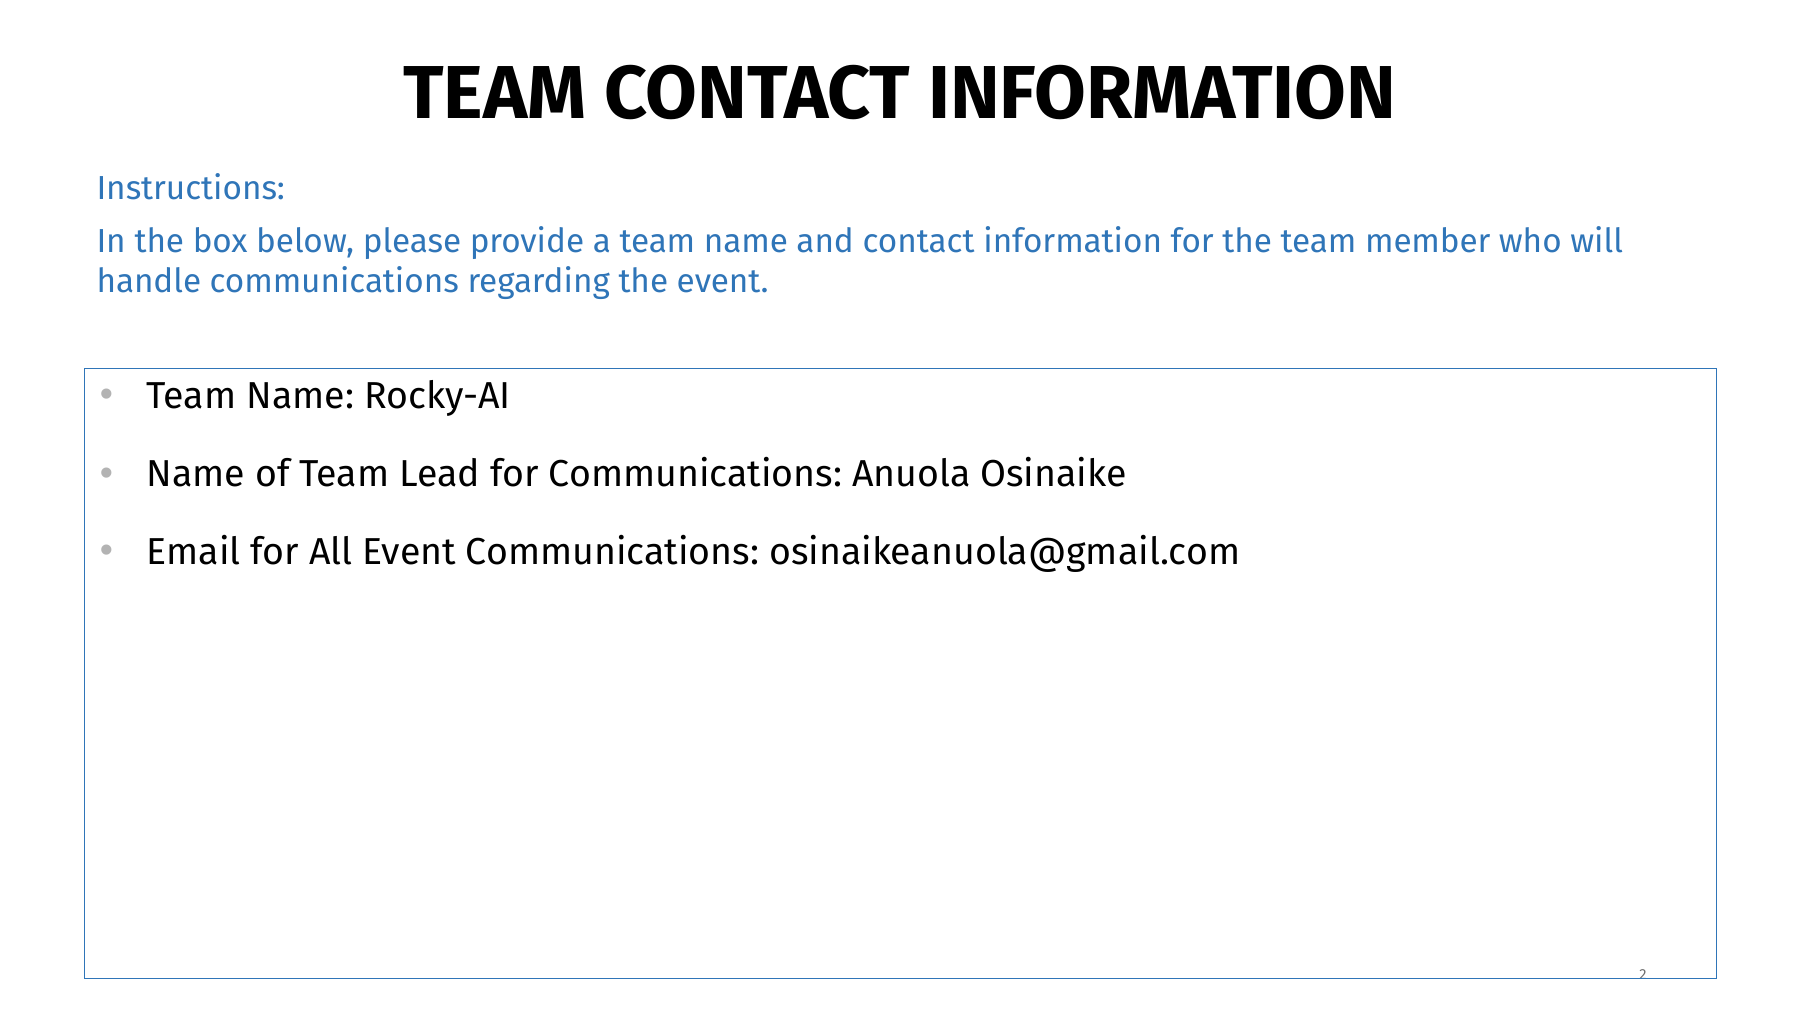

# TEAM CONTACT INFORMATION
Instructions:
In the box below, please provide a team name and contact information for the team member who will handle communications regarding the event.

Team Name: Rocky-AI
Name of Team Lead for Communications: Anuola Osinaike
Email for All Event Communications: osinaikeanuola@gmail.com